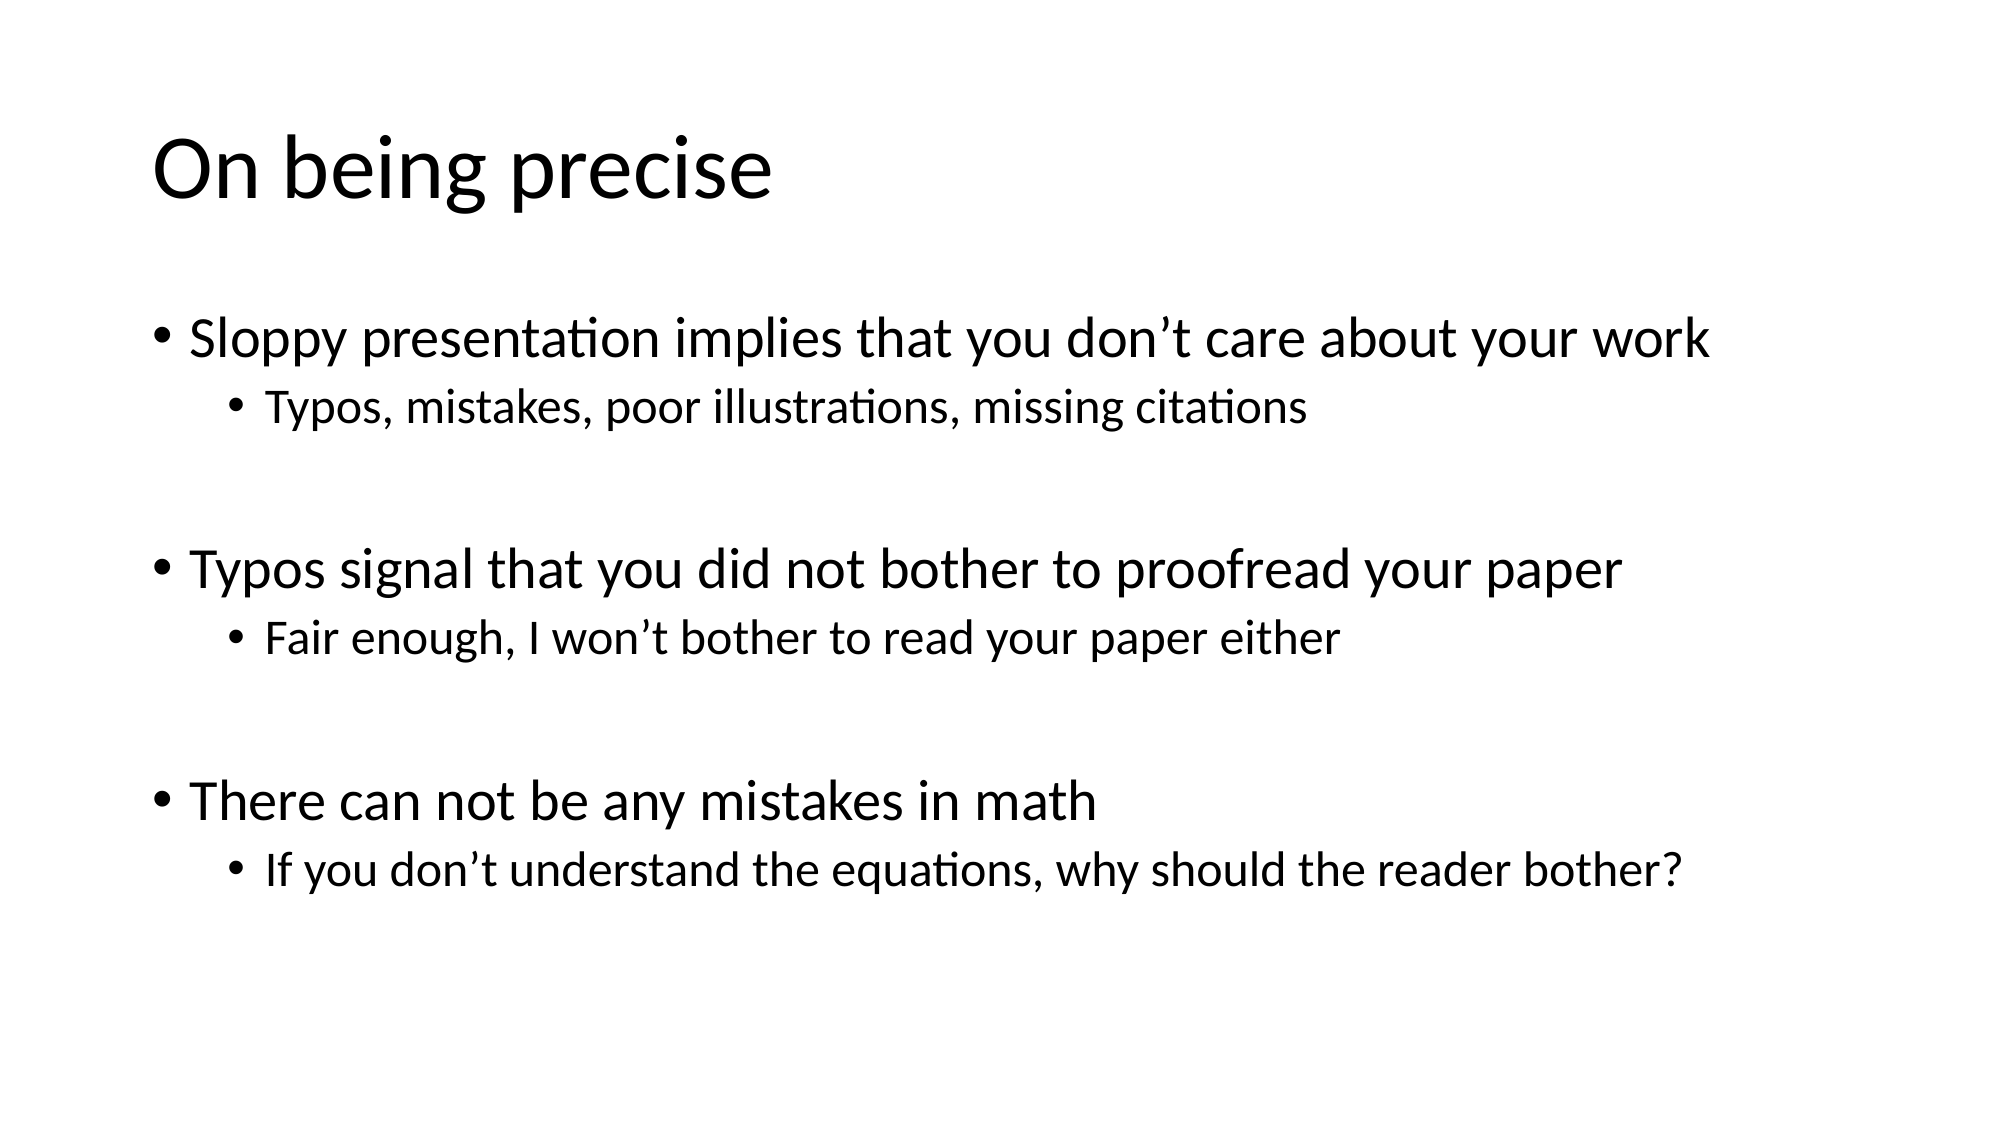

# On being precise
Sloppy presentation implies that you don’t care about your work
Typos, mistakes, poor illustrations, missing citations

Typos signal that you did not bother to proofread your paper
Fair enough, I won’t bother to read your paper either

There can not be any mistakes in math
If you don’t understand the equations, why should the reader bother?